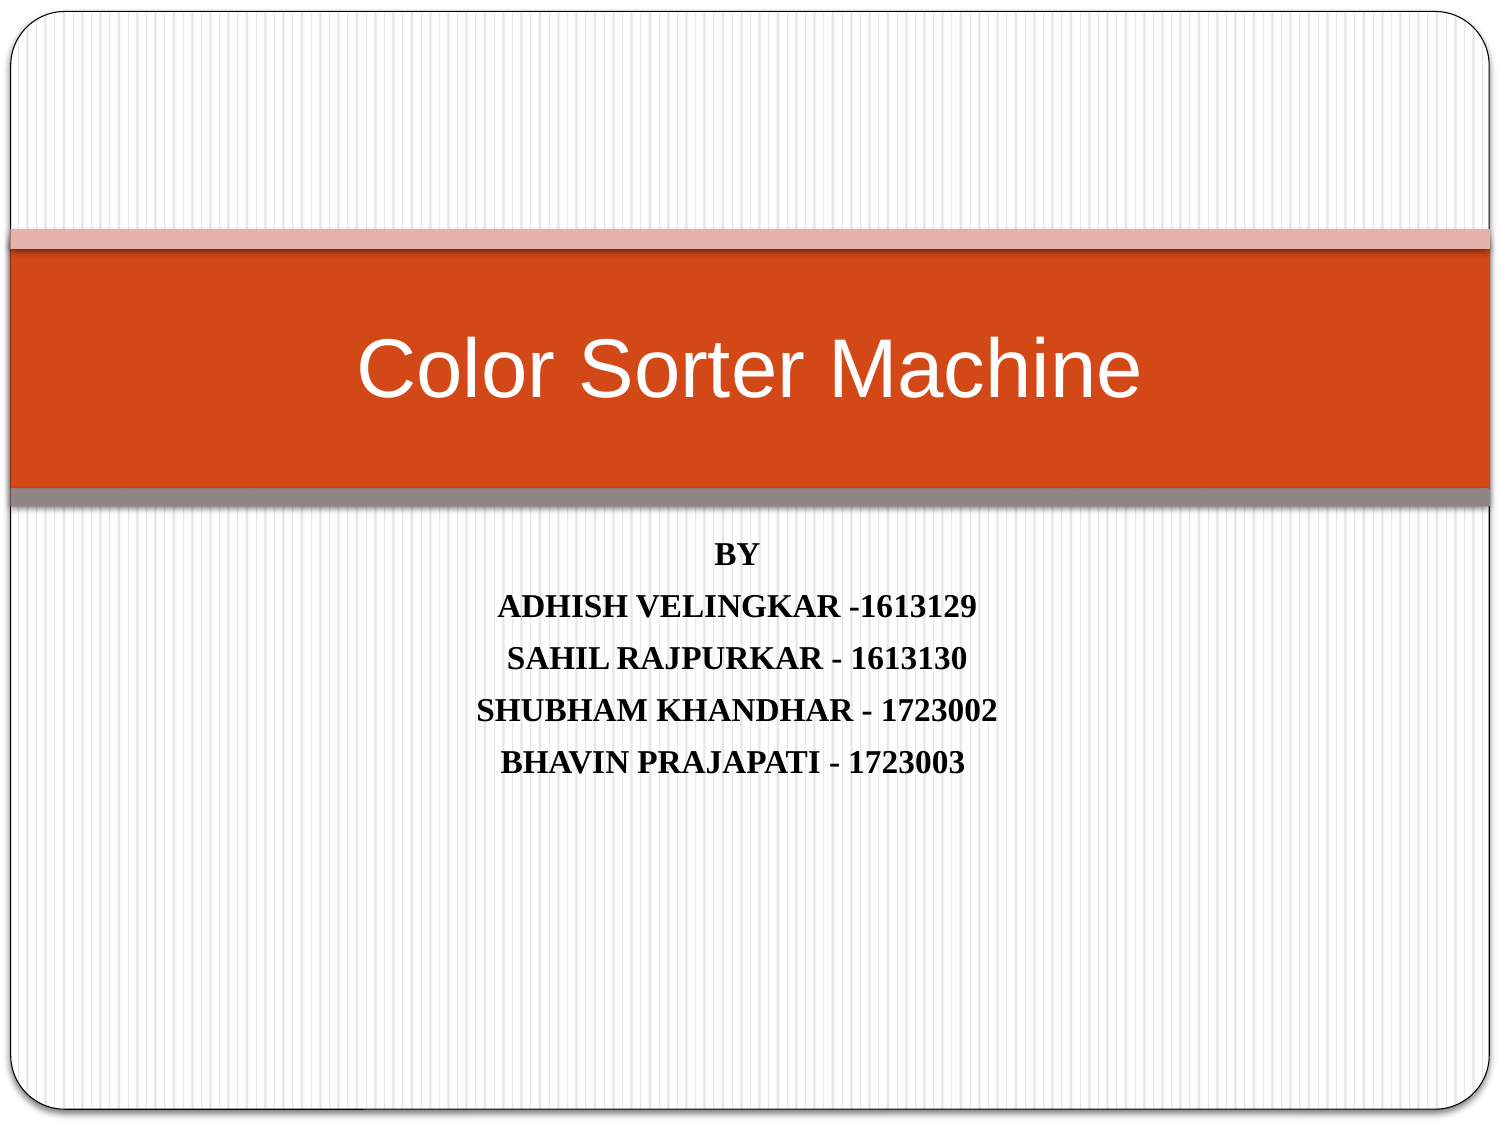

# Color Sorter Machine
BY
ADHISH VELINGKAR -1613129
SAHIL RAJPURKAR - 1613130
SHUBHAM KHANDHAR - 1723002
BHAVIN PRAJAPATI - 1723003